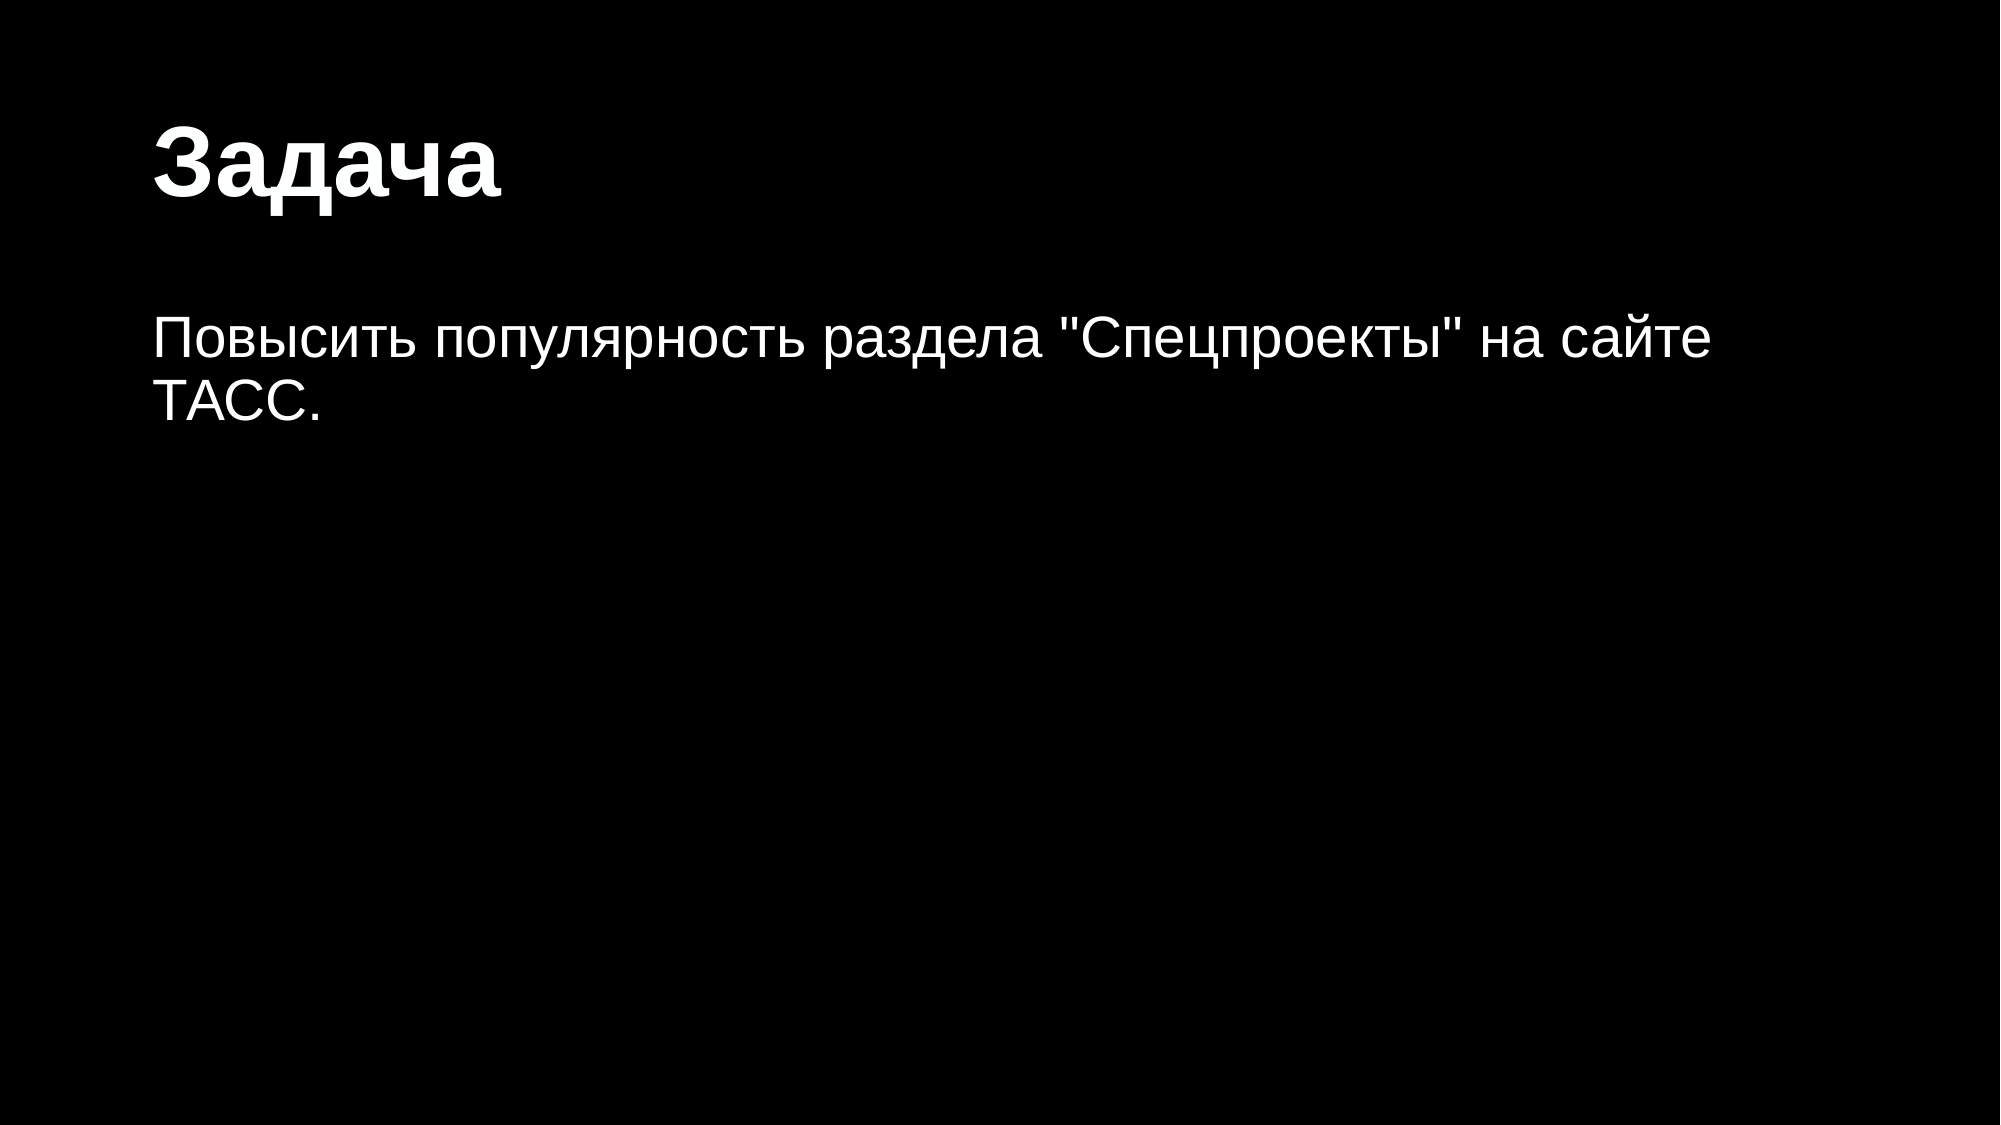

# Задача
Повысить популярность раздела "Спецпроекты" на сайте ТАСС.